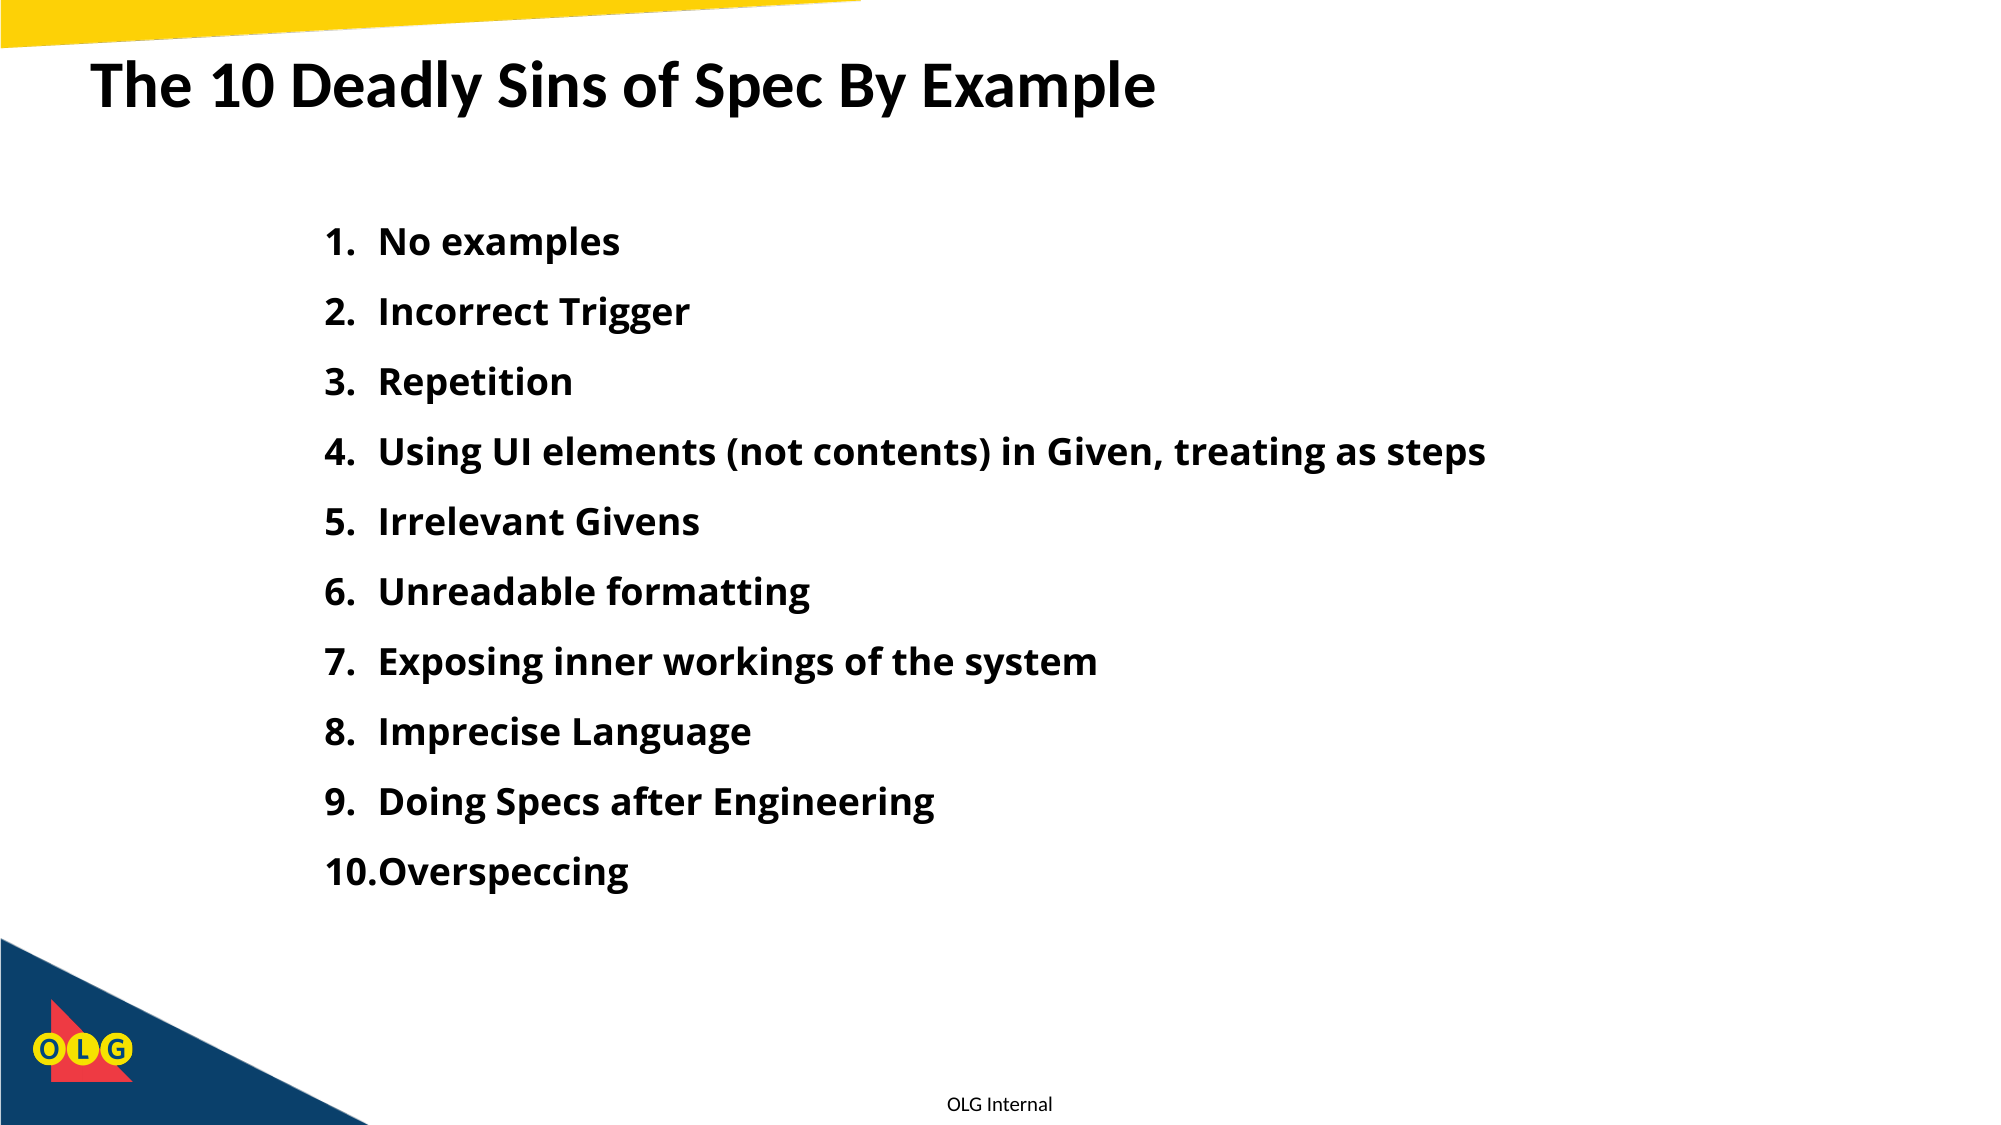

# The 10 Deadly Sins of Spec By Example
No examples
Incorrect Trigger
Repetition
Using UI elements (not contents) in Given, treating as steps
Irrelevant Givens
Unreadable formatting
Exposing inner workings of the system
Imprecise Language
Doing Specs after Engineering
Overspeccing